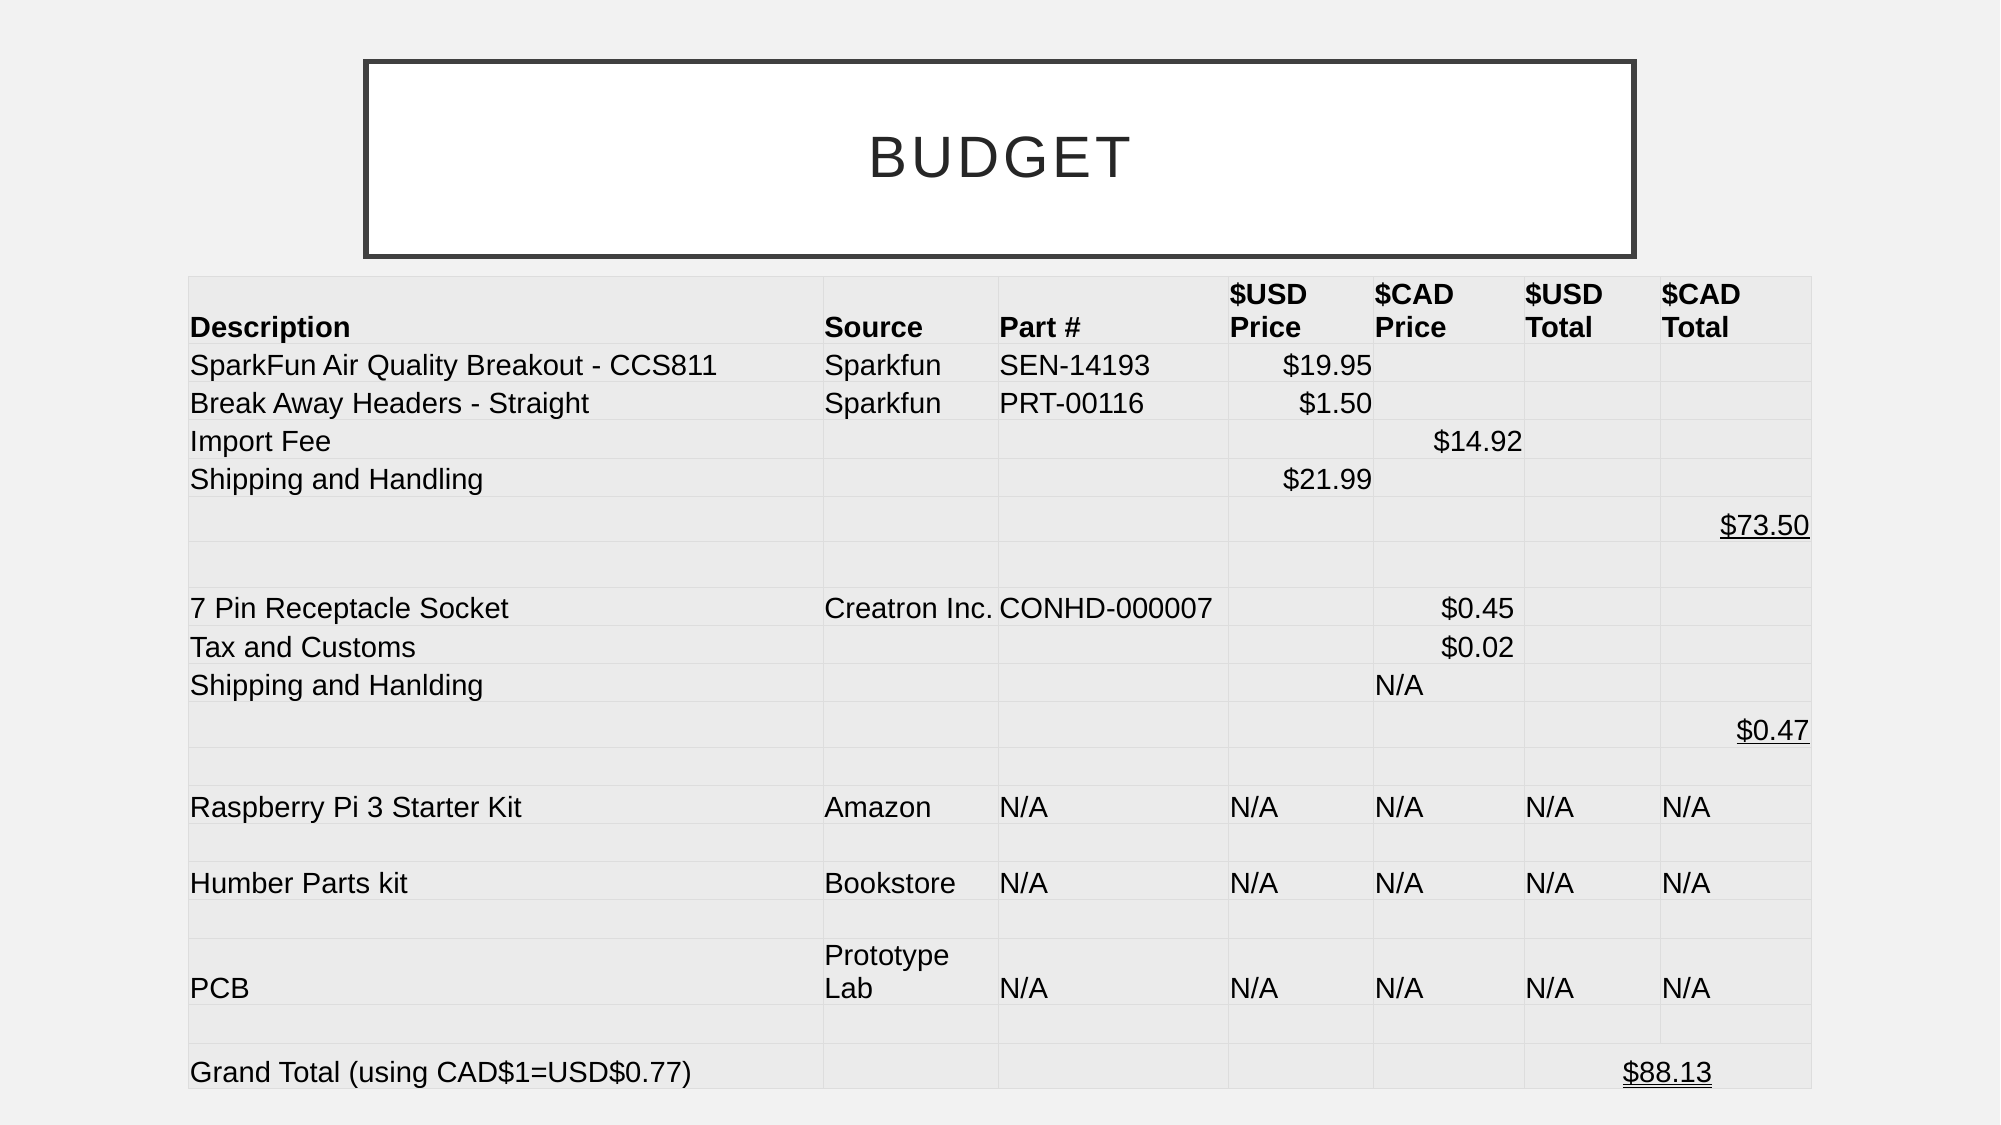

# budget
| Description | Source | Part # | $USD Price | $CAD Price | $USD Total | $CAD Total |
| --- | --- | --- | --- | --- | --- | --- |
| SparkFun Air Quality Breakout - CCS811 | Sparkfun | SEN-14193 | $19.95 |  |  |  |
| Break Away Headers - Straight | Sparkfun | PRT-00116 | $1.50 |  |  |  |
| Import Fee |  |  |  | $14.92 |  |  |
| Shipping and Handling |  |  | $21.99 |  |  |  |
|  |  |  |  |  |  | $73.50 |
|  |  |  |  |  |  |  |
| 7 Pin Receptacle Socket | Creatron Inc. | CONHD-000007 |  | $0.45 |  |  |
| Tax and Customs |  |  |  | $0.02 |  |  |
| Shipping and Hanlding |  |  |  | N/A |  |  |
|  |  |  |  |  |  | $0.47 |
|  |  |  |  |  |  |  |
| Raspberry Pi 3 Starter Kit | Amazon | N/A | N/A | N/A | N/A | N/A |
|  |  |  |  |  |  |  |
| Humber Parts kit | Bookstore | N/A | N/A | N/A | N/A | N/A |
|  |  |  |  |  |  |  |
| PCB | Prototype Lab | N/A | N/A | N/A | N/A | N/A |
|  |  |  |  |  |  |  |
| Grand Total (using CAD$1=USD$0.77) |  |  |  |  | $88.13 |  |